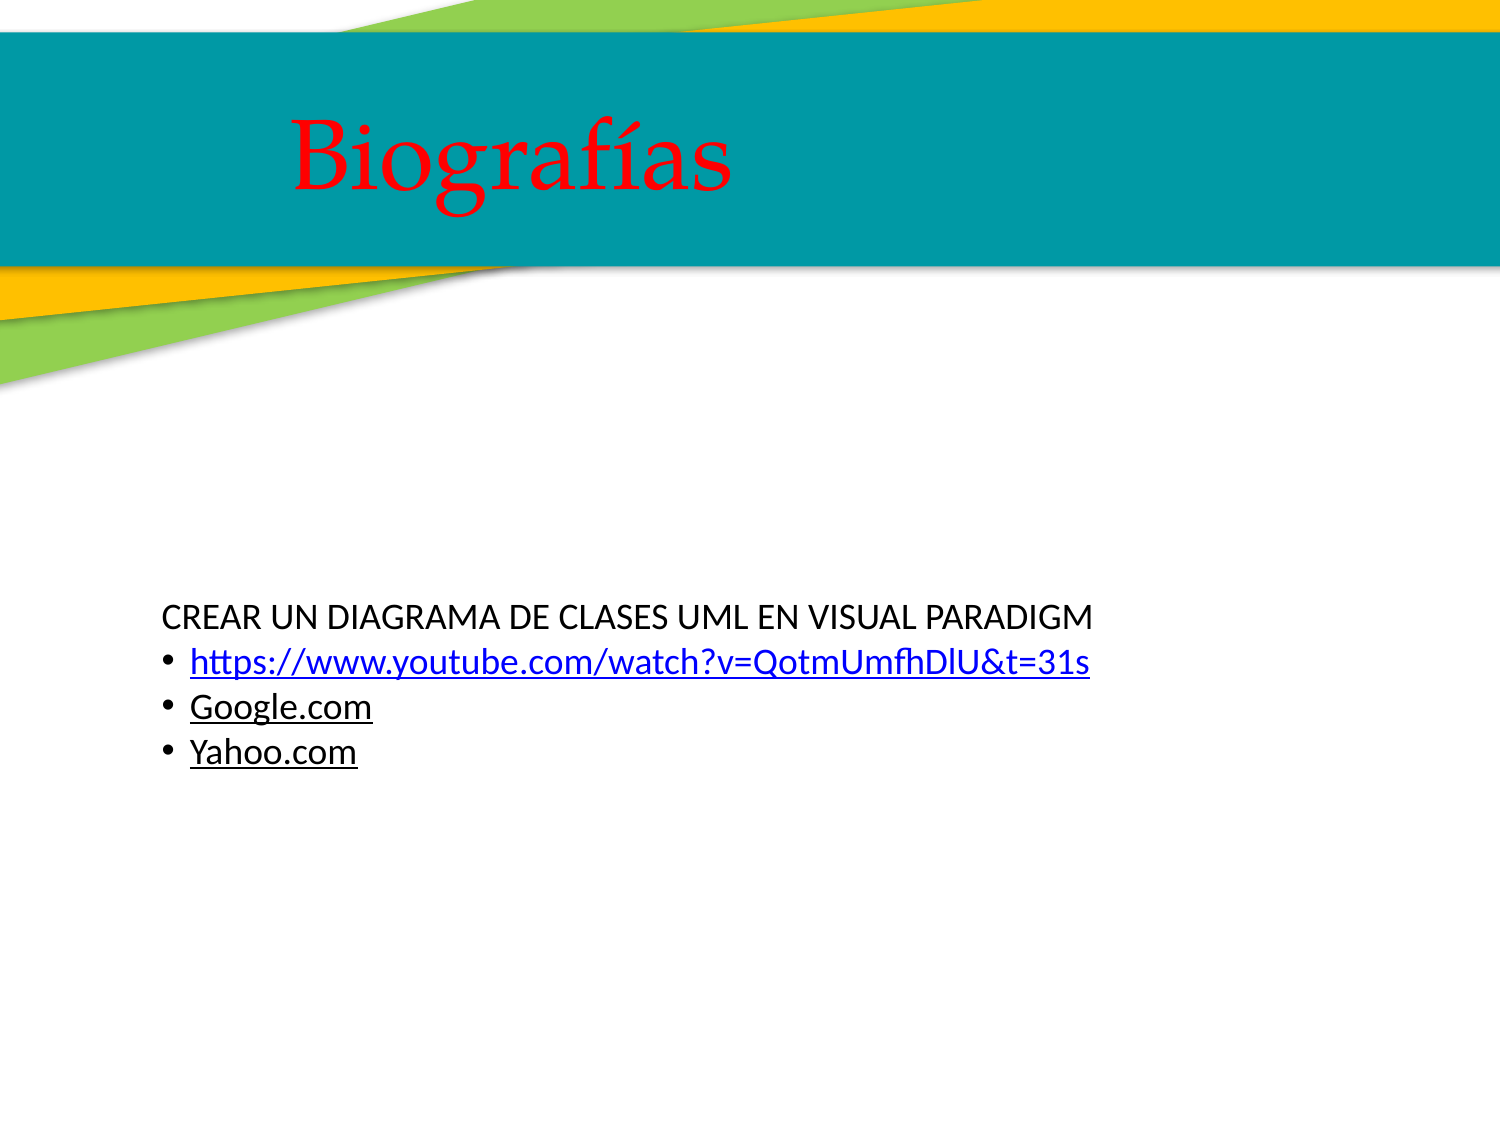

Biografías

CREAR UN DIAGRAMA DE CLASES UML EN VISUAL PARADIGM
https://www.youtube.com/watch?v=QotmUmfhDlU&t=31s
Google.com
Yahoo.com